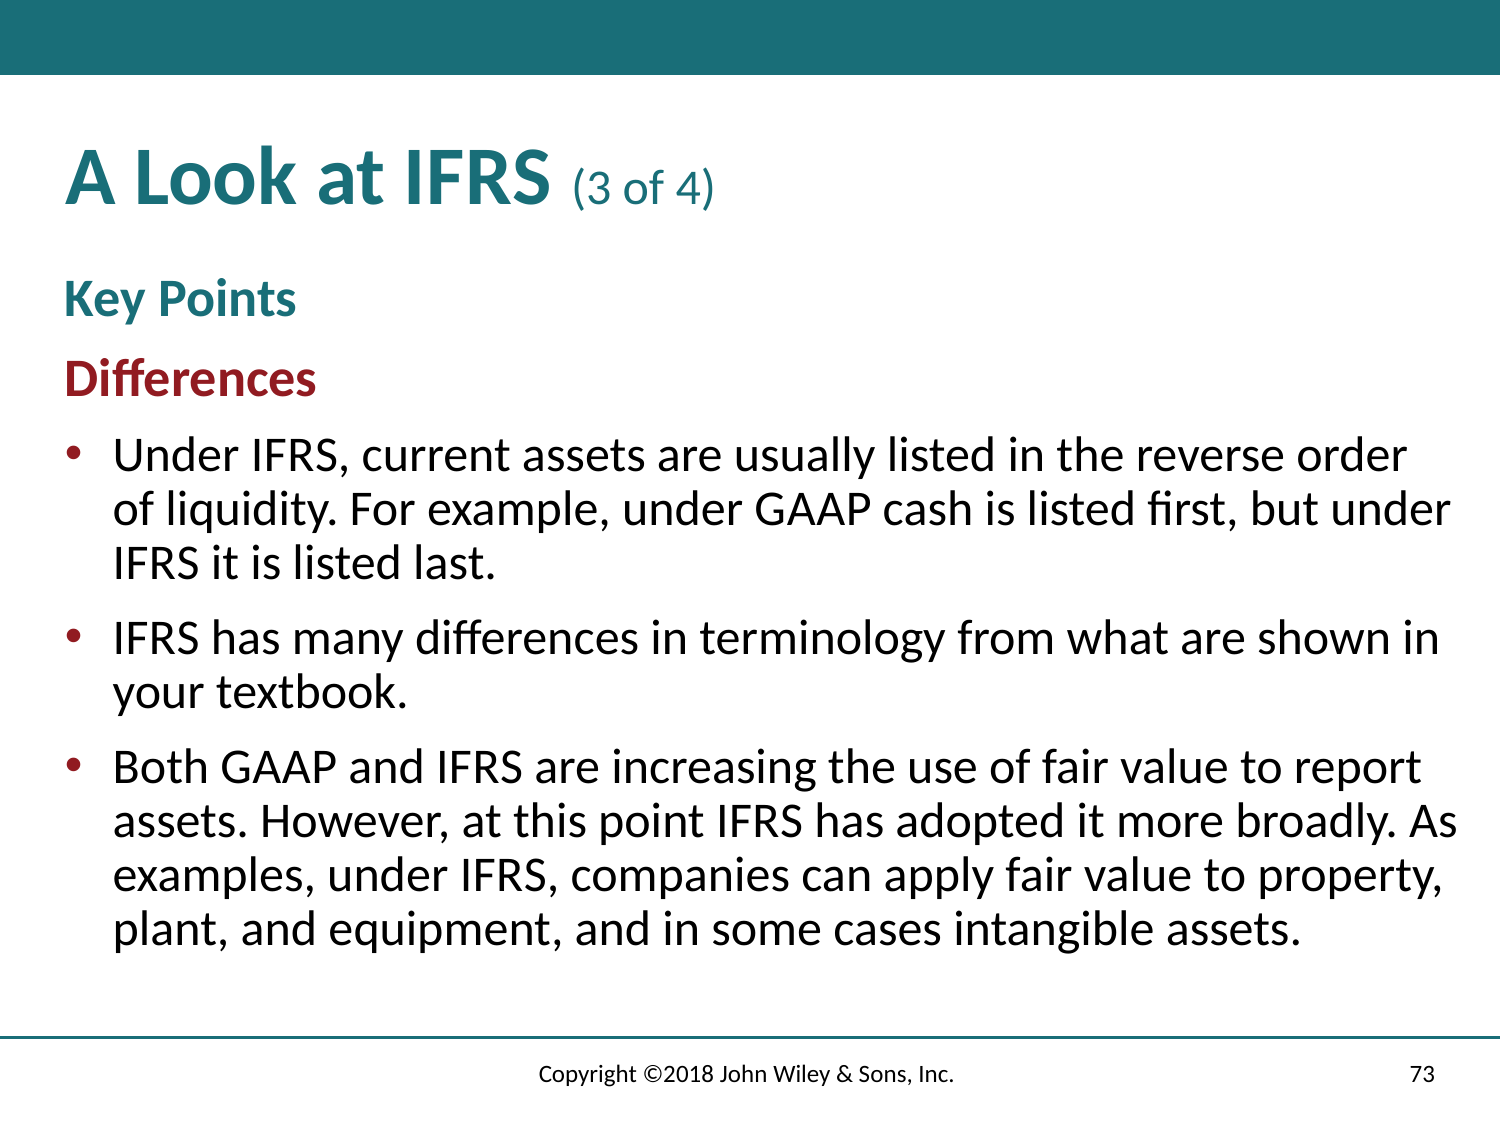

# A Look at I F R S (3 of 4)
Key Points
Differences
Under I F R S, current assets are usually listed in the reverse order of liquidity. For example, under G A A P cash is listed first, but under I F R S it is listed last.
I F R S has many differences in terminology from what are shown in your textbook.
Both G A A P and I F R S are increasing the use of fair value to report assets. However, at this point I F R S has adopted it more broadly. As examples, under I F R S, companies can apply fair value to property, plant, and equipment, and in some cases intangible assets.
Copyright ©2018 John Wiley & Sons, Inc.
73